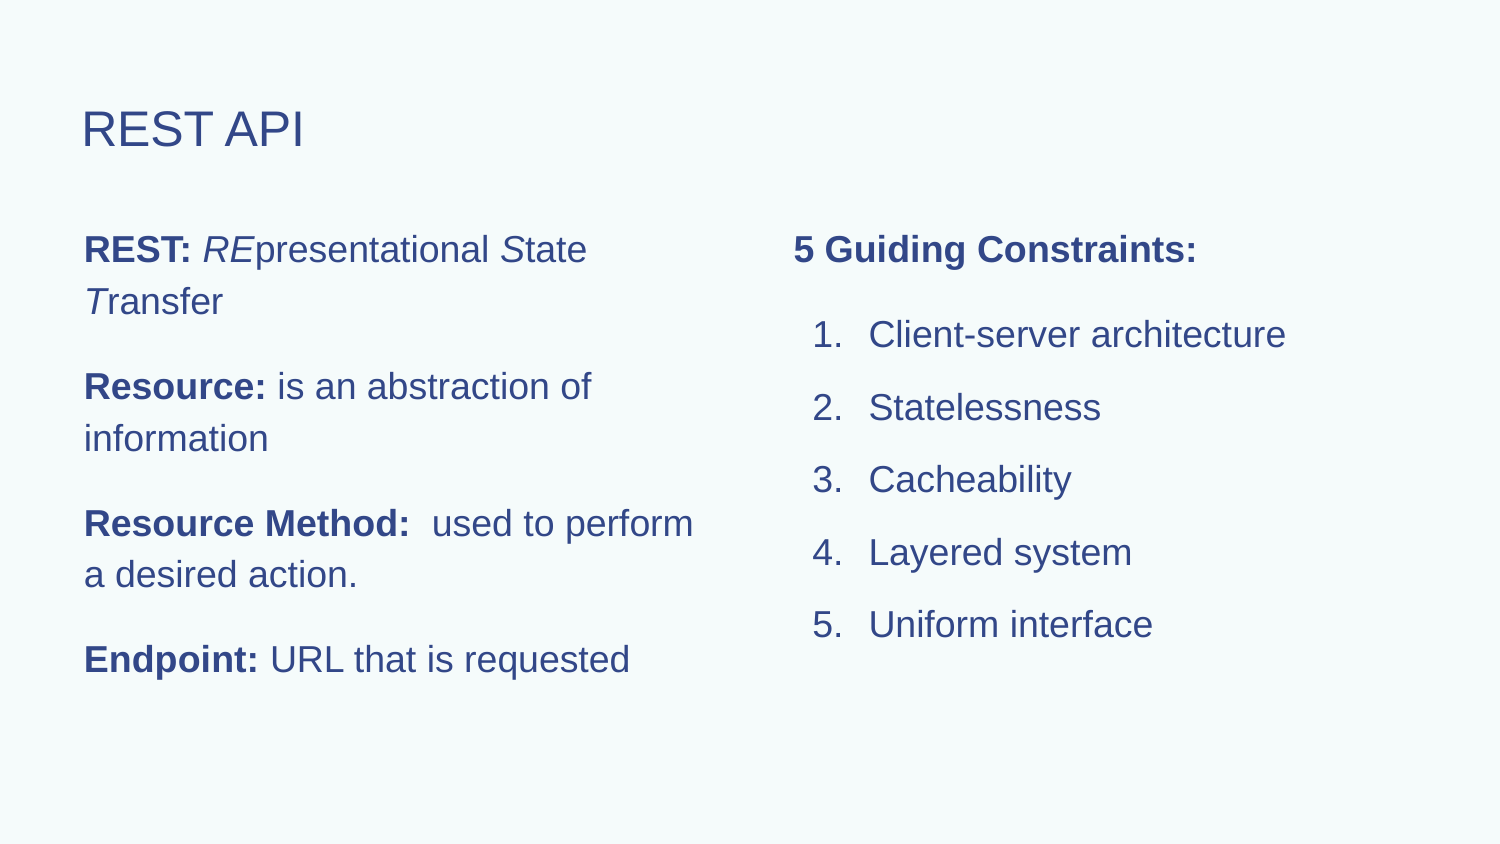

# REST API
REST: REpresentational State Transfer
Resource: is an abstraction of information
Resource Method:  used to perform a desired action.
Endpoint: URL that is requested

5 Guiding Constraints:
Client-server architecture
Statelessness
Cacheability
Layered system
Uniform interface